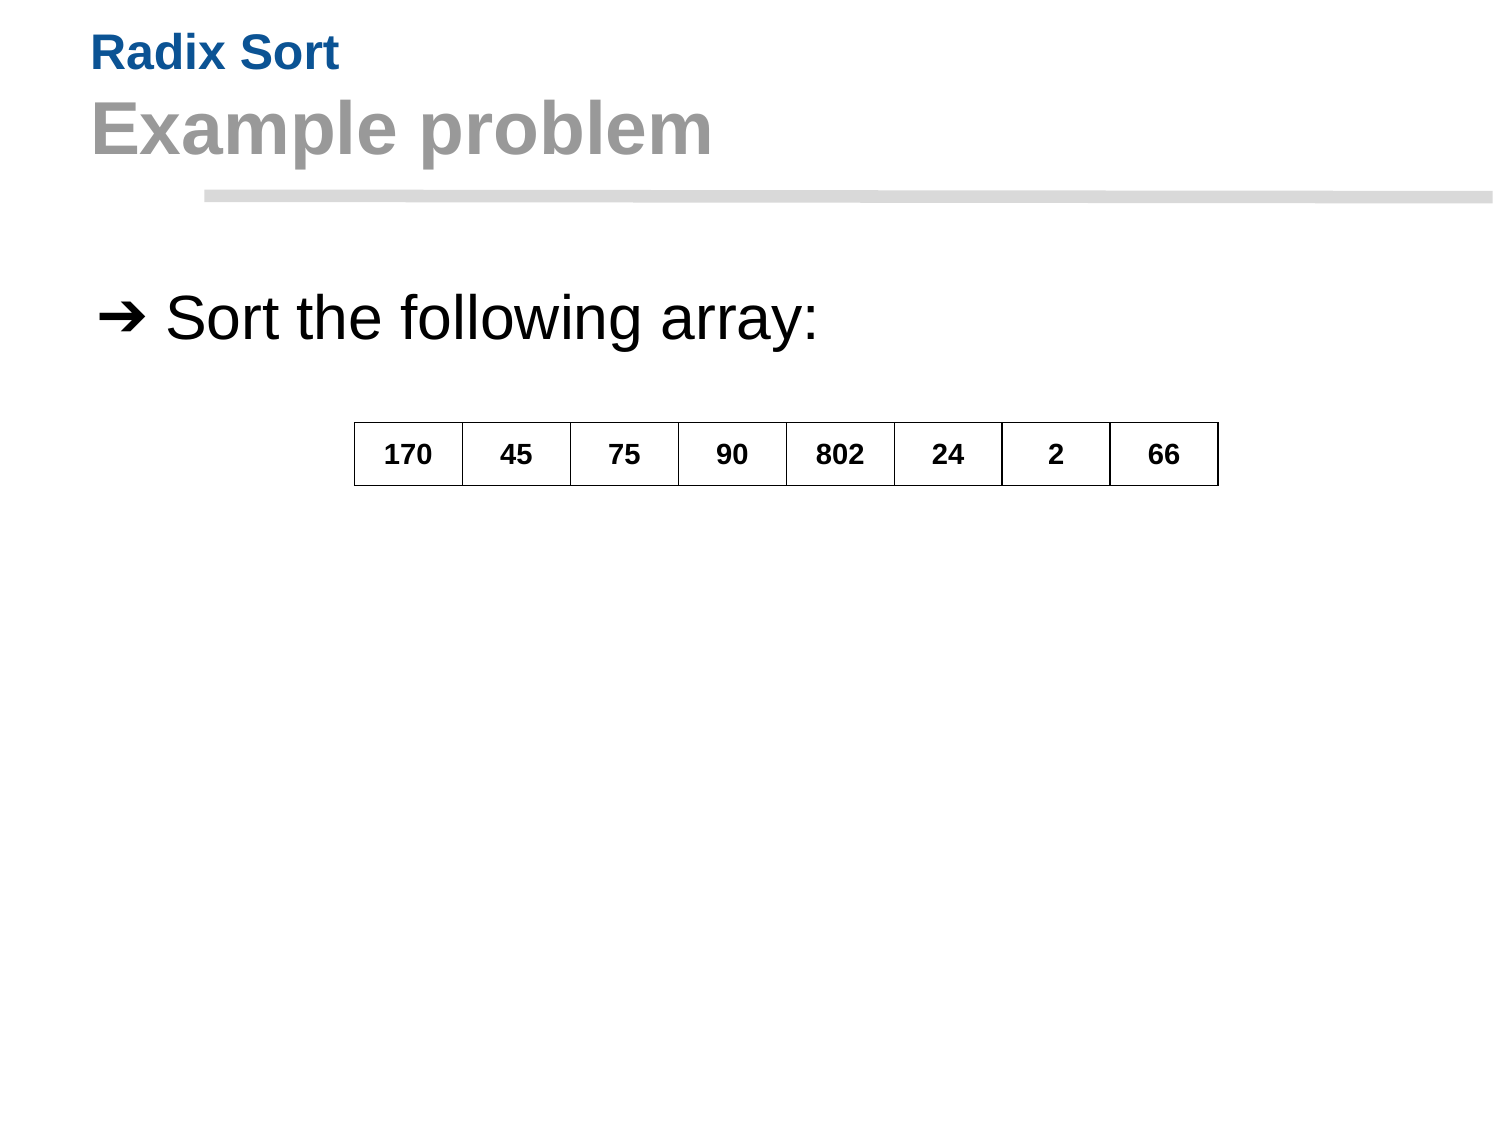

# Radix Sort
Example problem
Sort the following array:
| 170 | 45 | 75 | 90 | 802 | 24 | 2 | 66 |
| --- | --- | --- | --- | --- | --- | --- | --- |